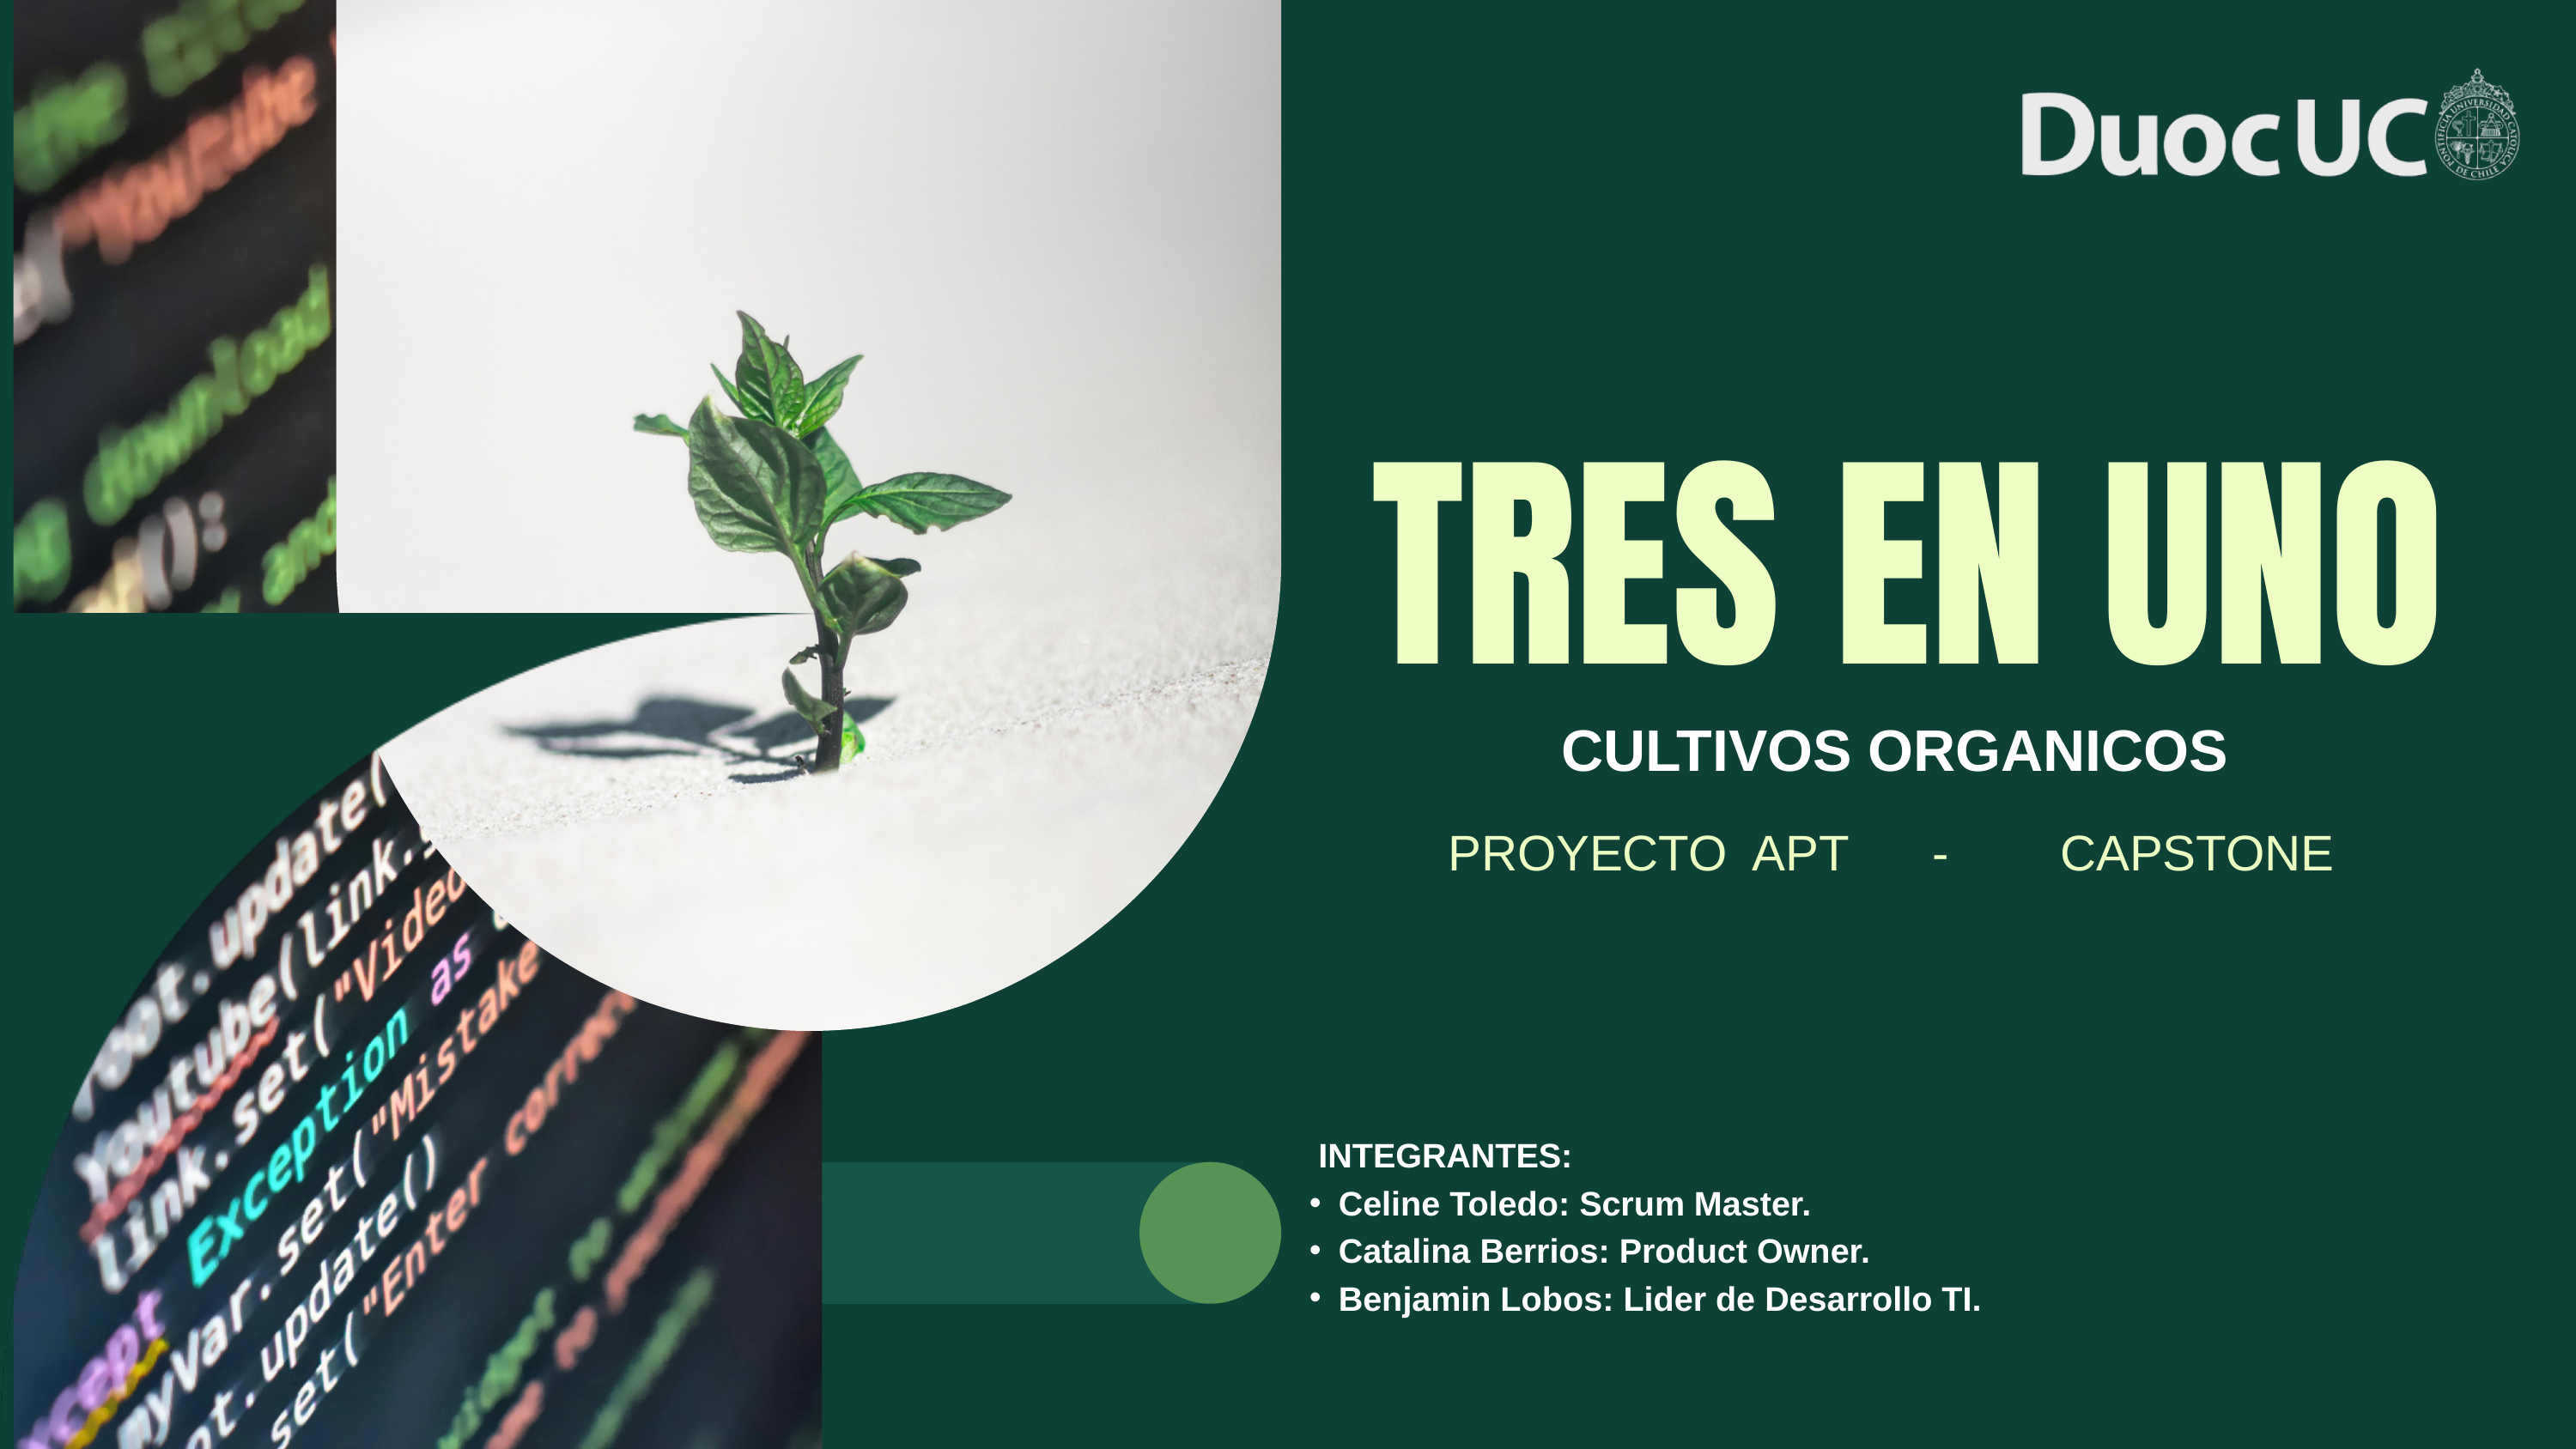

TRES EN UNO

CULTIVOS ORGANICOS
PROYECTO  APT      -        CAPSTONE
    INTEGRANTES:
Celine Toledo: Scrum Master.
Catalina Berrios: Product Owner.
Benjamin Lobos: Lider de Desarrollo TI.